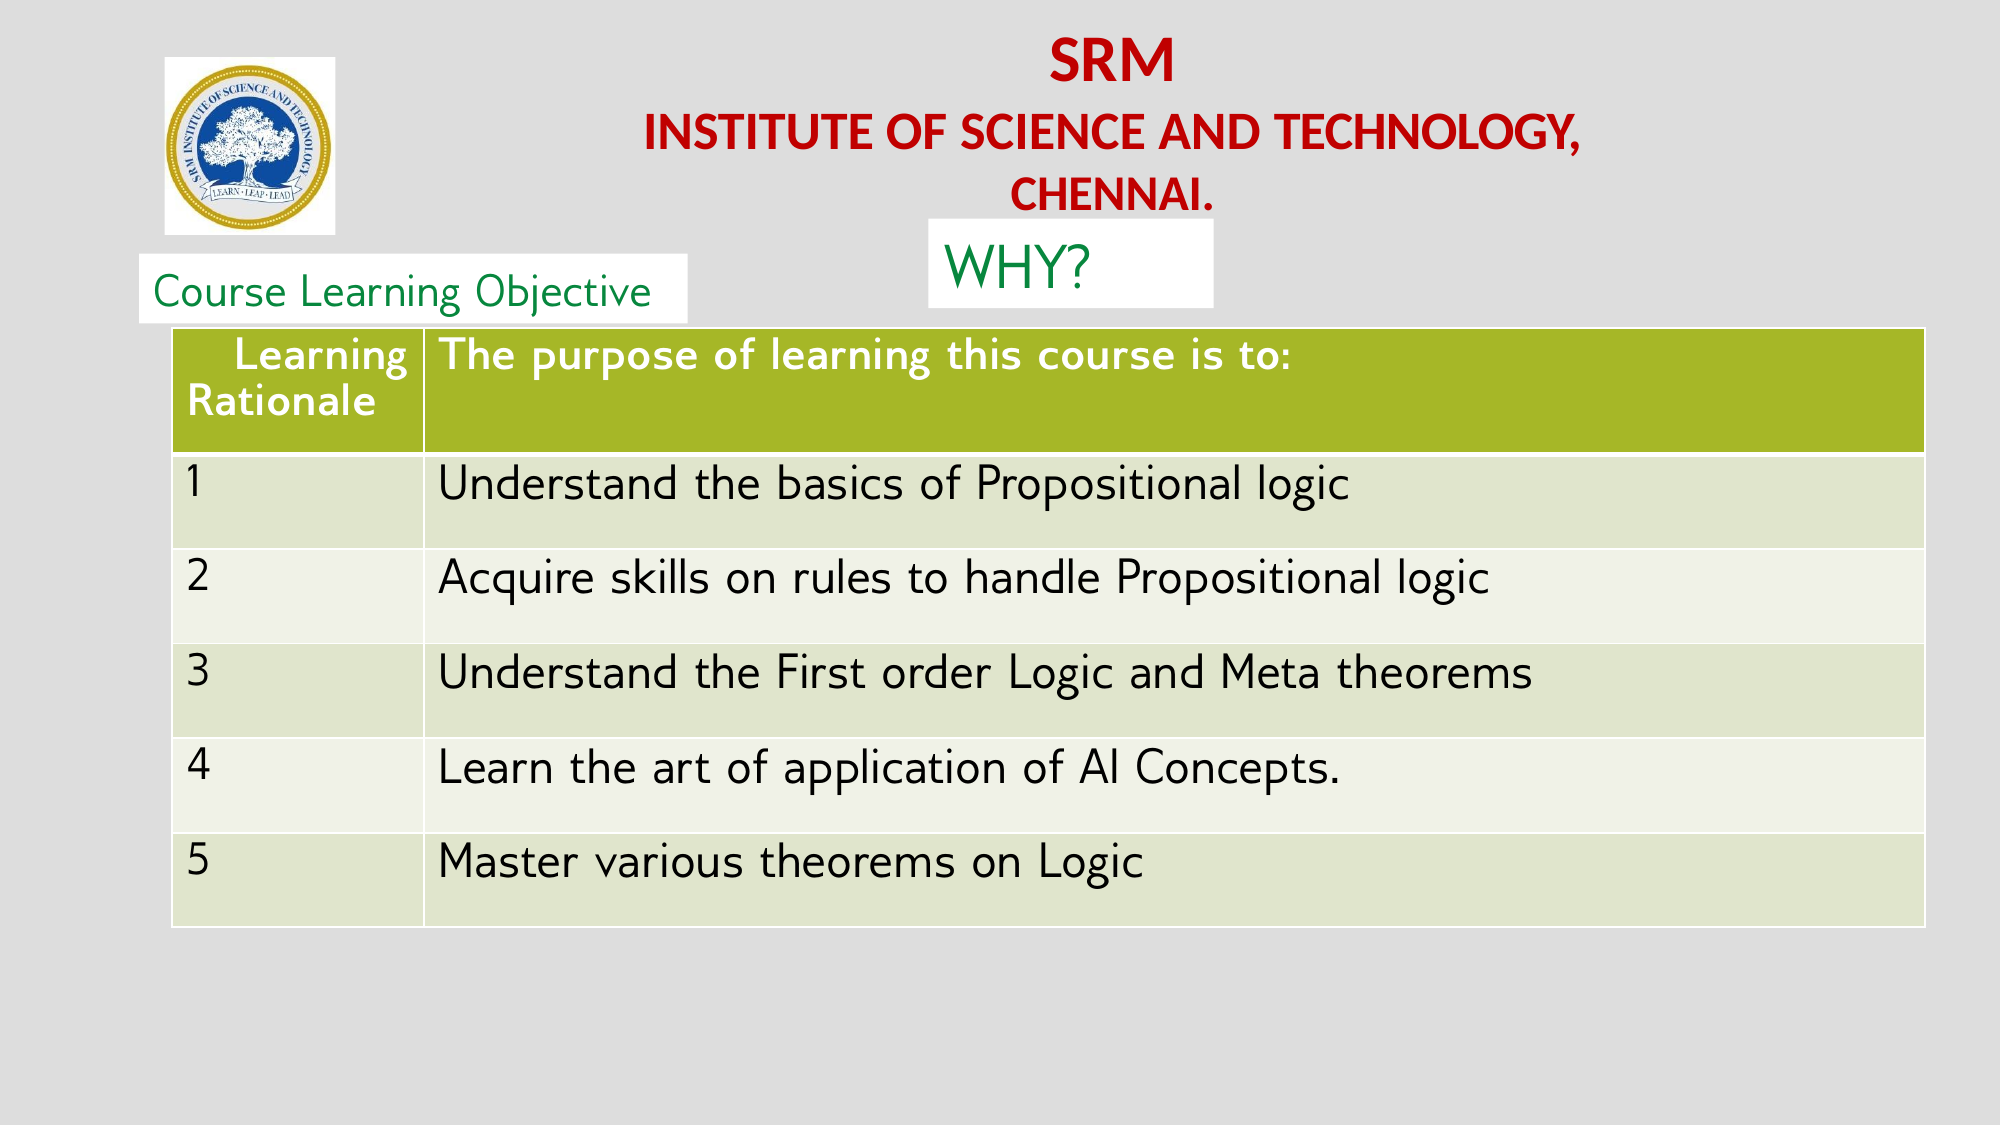

WHY?
Course Learning Objective
| Learning Rationale | The purpose of learning this course is to: |
| --- | --- |
| 1 | Understand the basics of Propositional logic |
| 2 | Acquire skills on rules to handle Propositional logic |
| 3 | Understand the First order Logic and Meta theorems |
| 4 | Learn the art of application of AI Concepts. |
| 5 | Master various theorems on Logic |